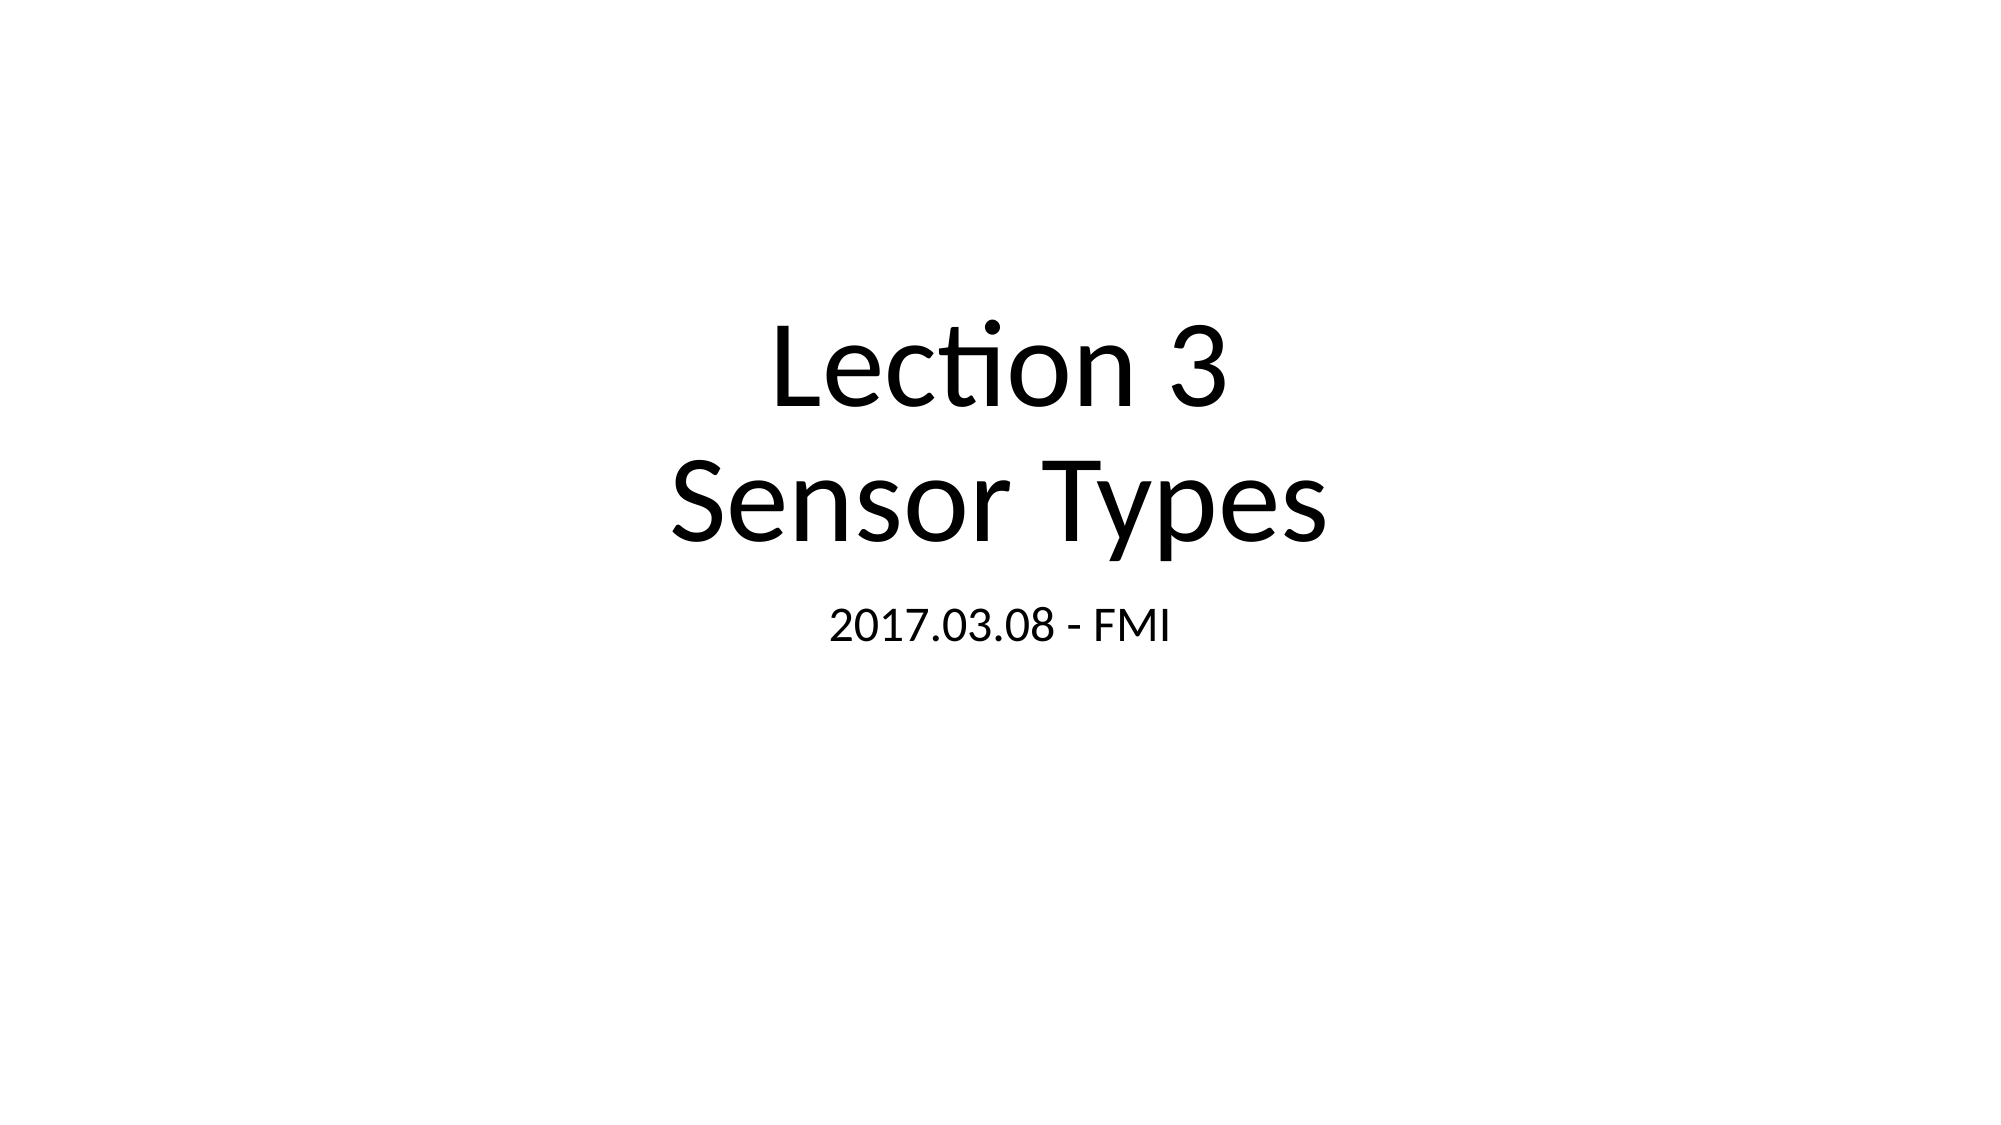

# Lection 3 Sensor Types
2017.03.08 - FMI